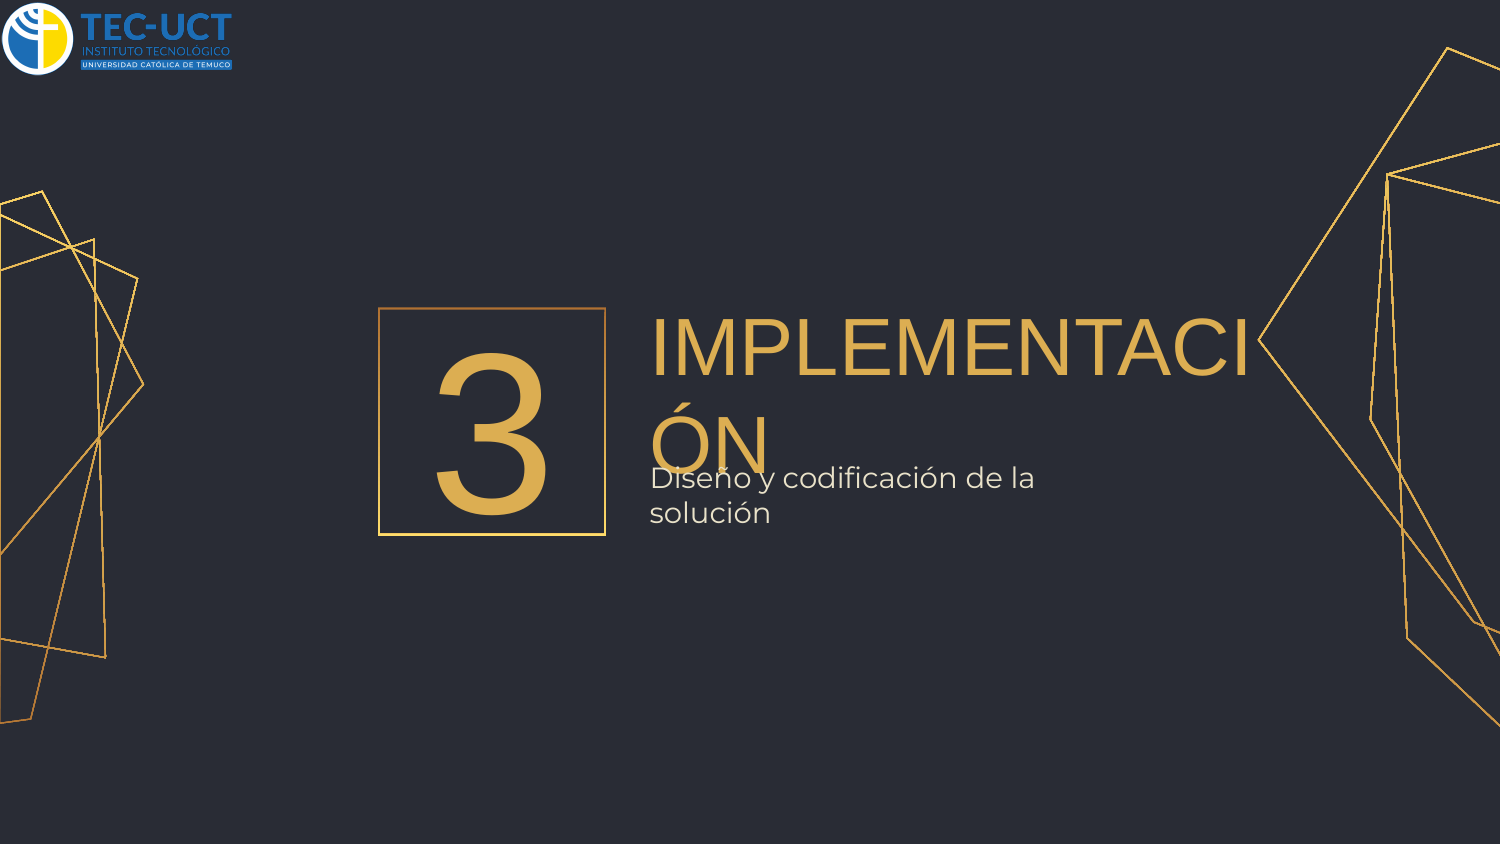

# IMPLEMENTACIÓN

3
Diseño y codificación de la solución